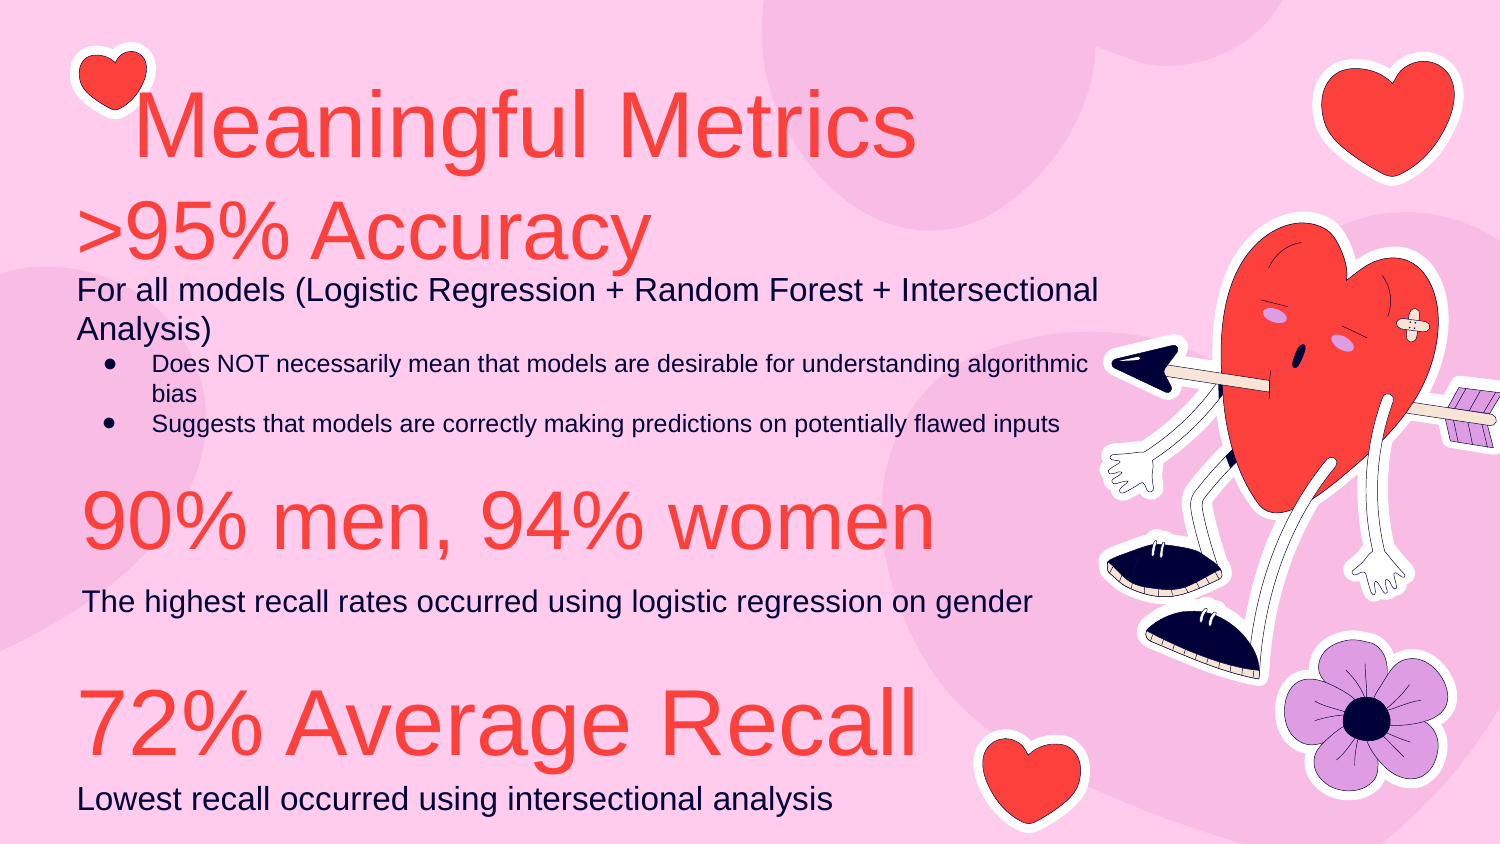

Meaningful Metrics
# >95% Accuracy

For all models (Logistic Regression + Random Forest + Intersectional Analysis)
Does NOT necessarily mean that models are desirable for understanding algorithmic bias
Suggests that models are correctly making predictions on potentially flawed inputs
90% men, 94% women
The highest recall rates occurred using logistic regression on gender
72% Average Recall

Lowest recall occurred using intersectional analysis